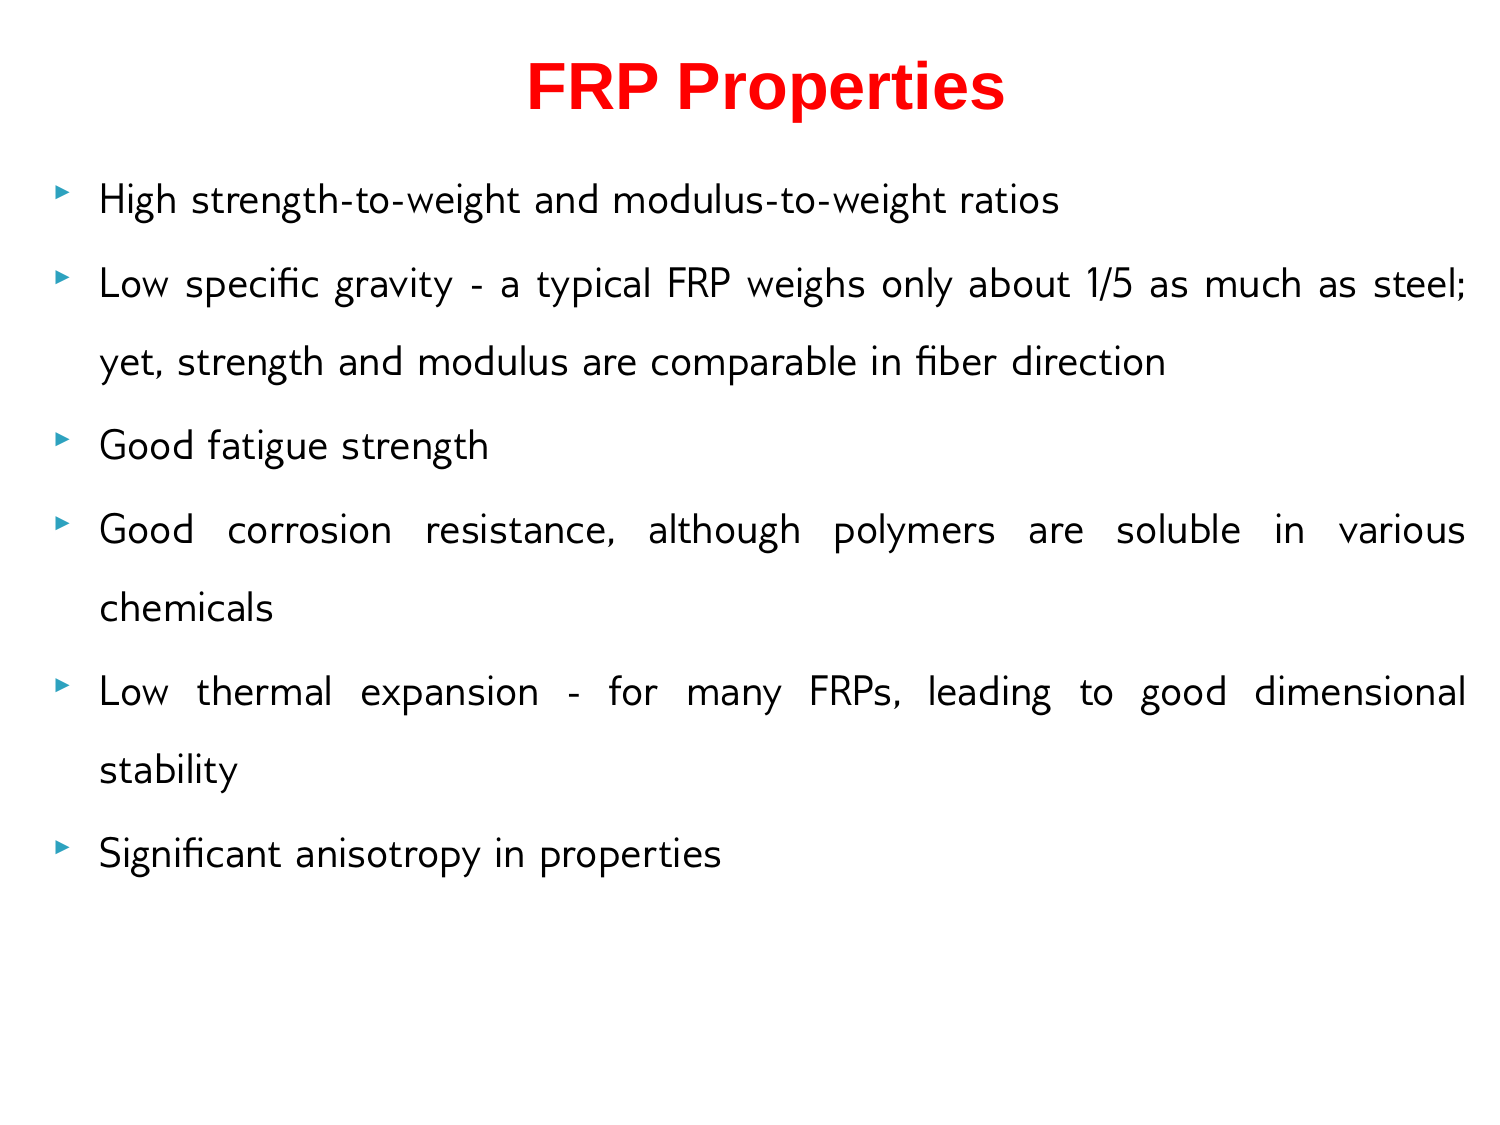

# FRP Properties
High strength‑to‑weight and modulus‑to‑weight ratios
Low specific gravity - a typical FRP weighs only about 1/5 as much as steel; yet, strength and modulus are comparable in fiber direction
Good fatigue strength
Good corrosion resistance, although polymers are soluble in various chemicals
Low thermal expansion - for many FRPs, leading to good dimensional stability
Significant anisotropy in properties